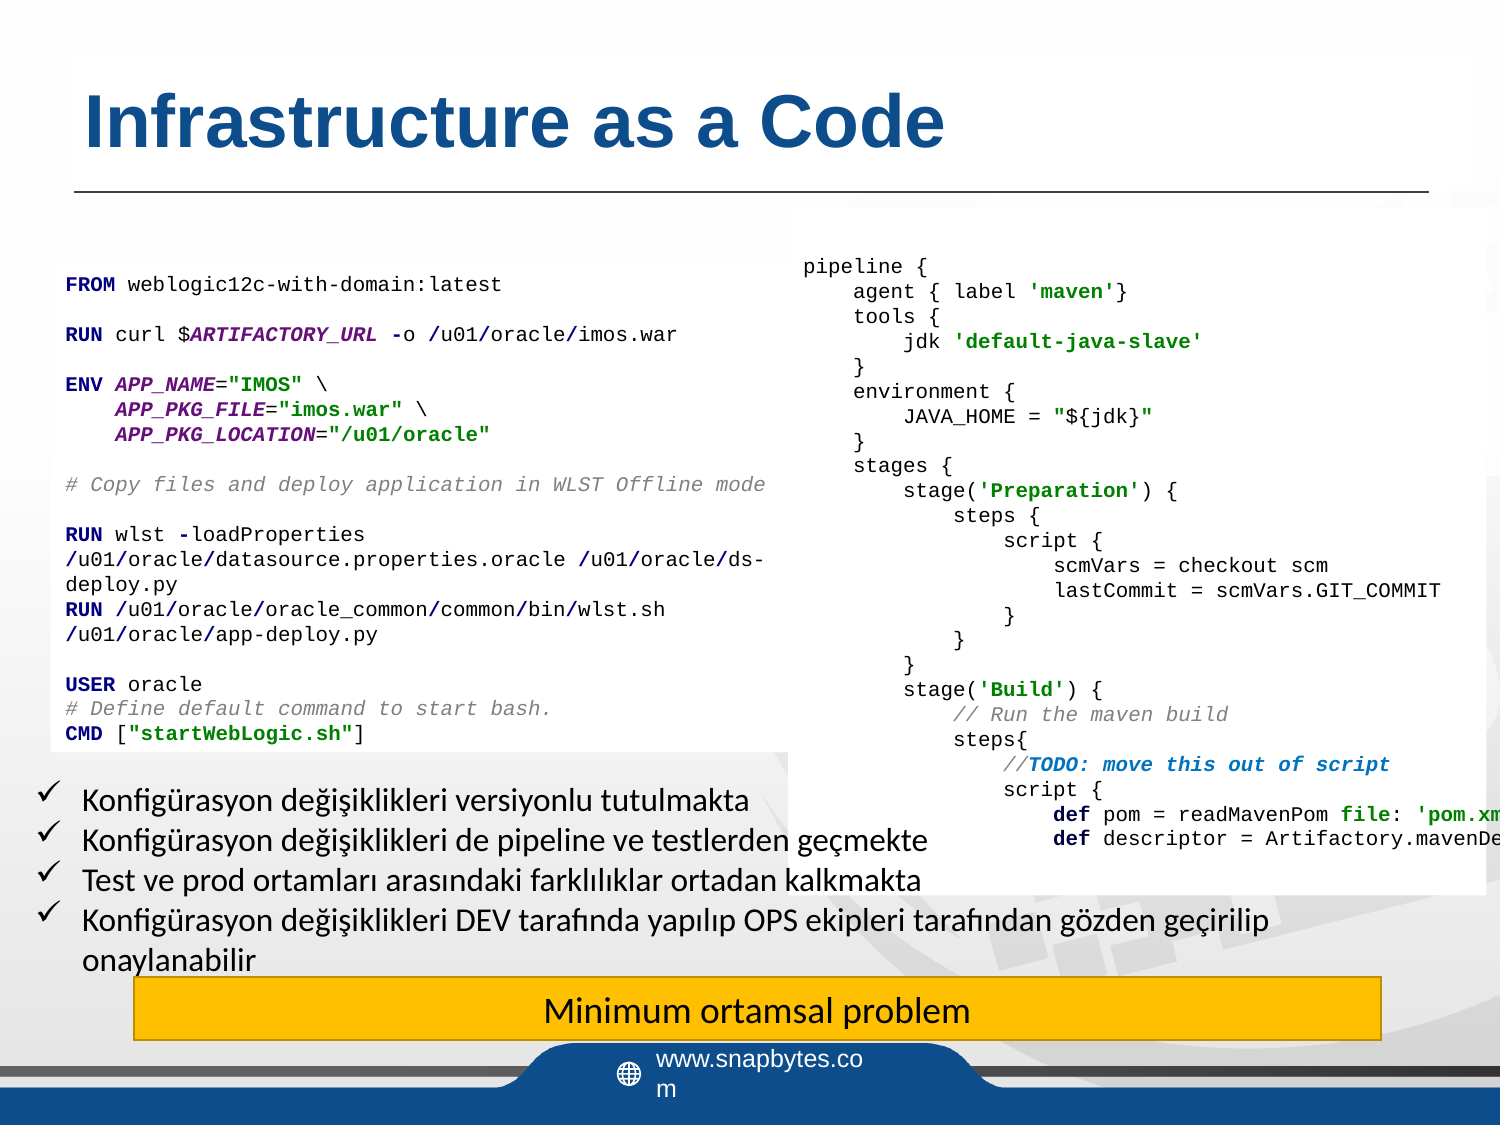

Infrastructure as a Code
pipeline {
    agent { label 'maven'}
    tools {
        jdk 'default-java-slave'
    }
    environment {
        JAVA_HOME = "${jdk}"
    }
    stages {
        stage('Preparation') {
            steps {
                script {
                    scmVars = checkout scm
                    lastCommit = scmVars.GIT_COMMIT
                }
            }
        }
        stage('Build') {
            // Run the maven build
            steps{
                //TODO: move this out of script
                script {
                    def pom = readMavenPom file: 'pom.xml'
                    def descriptor = Artifactory.mavenDescriptor()
FROM weblogic12c-with-domain:latest
RUN curl $ARTIFACTORY_URL -o /u01/oracle/imos.war
ENV APP_NAME="IMOS" \
    APP_PKG_FILE="imos.war" \
    APP_PKG_LOCATION="/u01/oracle"
# Copy files and deploy application in WLST Offline mode
RUN wlst -loadProperties /u01/oracle/datasource.properties.oracle /u01/oracle/ds-deploy.py
RUN /u01/oracle/oracle_common/common/bin/wlst.sh /u01/oracle/app-deploy.py
USER oracle
# Define default command to start bash.
CMD ["startWebLogic.sh"]
Konfigürasyon değişiklikleri versiyonlu tutulmakta
Konfigürasyon değişiklikleri de pipeline ve testlerden geçmekte
Test ve prod ortamları arasındaki farklılıklar ortadan kalkmakta
Konfigürasyon değişiklikleri DEV tarafında yapılıp OPS ekipleri tarafından gözden geçirilip onaylanabilir
Minimum ortamsal problem